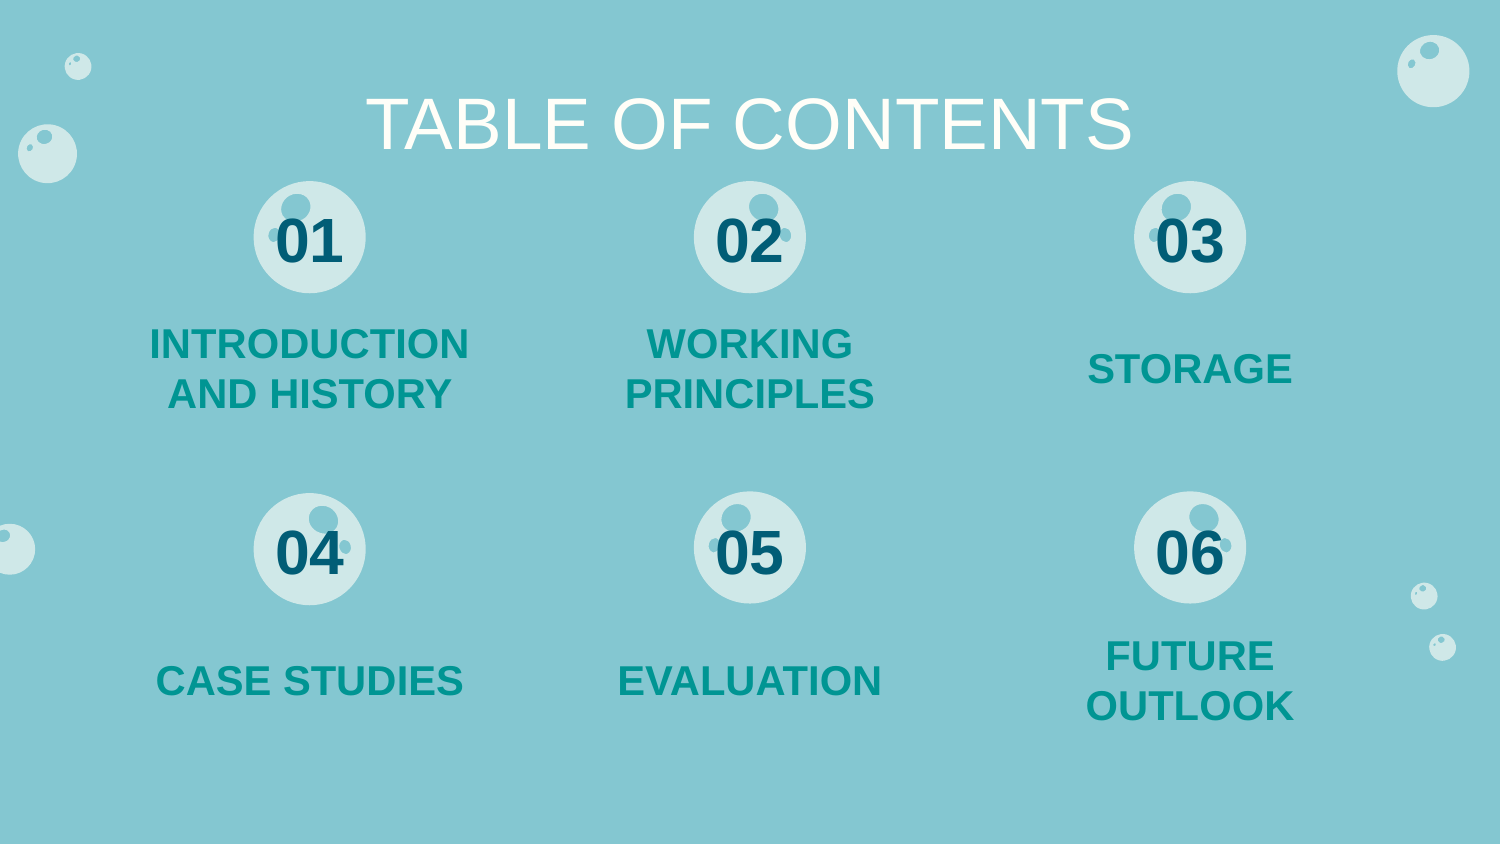

TABLE OF CONTENTS

01
02
03
# INTRODUCTION AND HISTORY
WORKING PRINCIPLES
STORAGE

04
05
06
CASE STUDIES
EVALUATION
FUTURE OUTLOOK